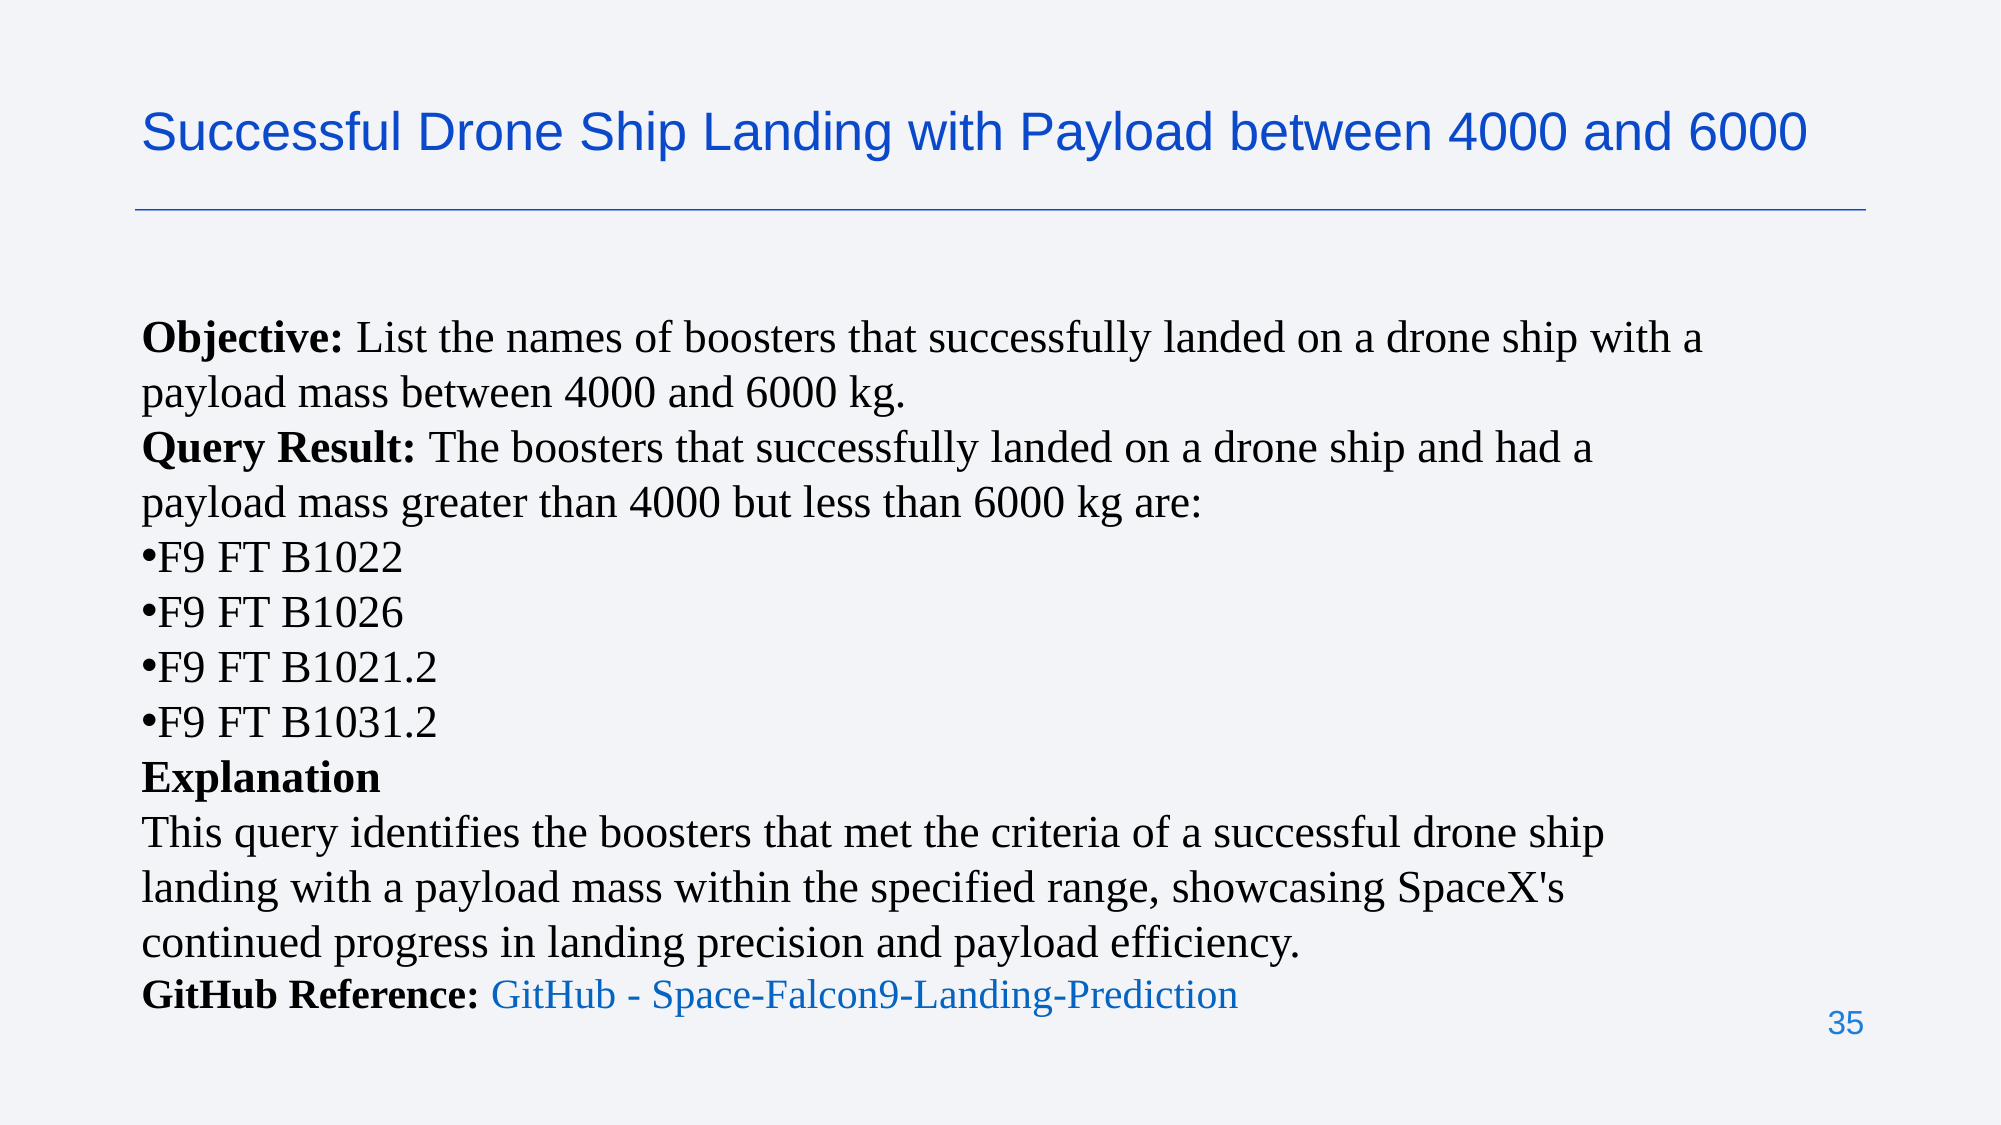

Successful Drone Ship Landing with Payload between 4000 and 6000
Objective: List the names of boosters that successfully landed on a drone ship with a payload mass between 4000 and 6000 kg.
Query Result: The boosters that successfully landed on a drone ship and had a payload mass greater than 4000 but less than 6000 kg are:
F9 FT B1022
F9 FT B1026
F9 FT B1021.2
F9 FT B1031.2
Explanation
This query identifies the boosters that met the criteria of a successful drone ship landing with a payload mass within the specified range, showcasing SpaceX's continued progress in landing precision and payload efficiency.
GitHub Reference: GitHub - Space-Falcon9-Landing-Prediction
35